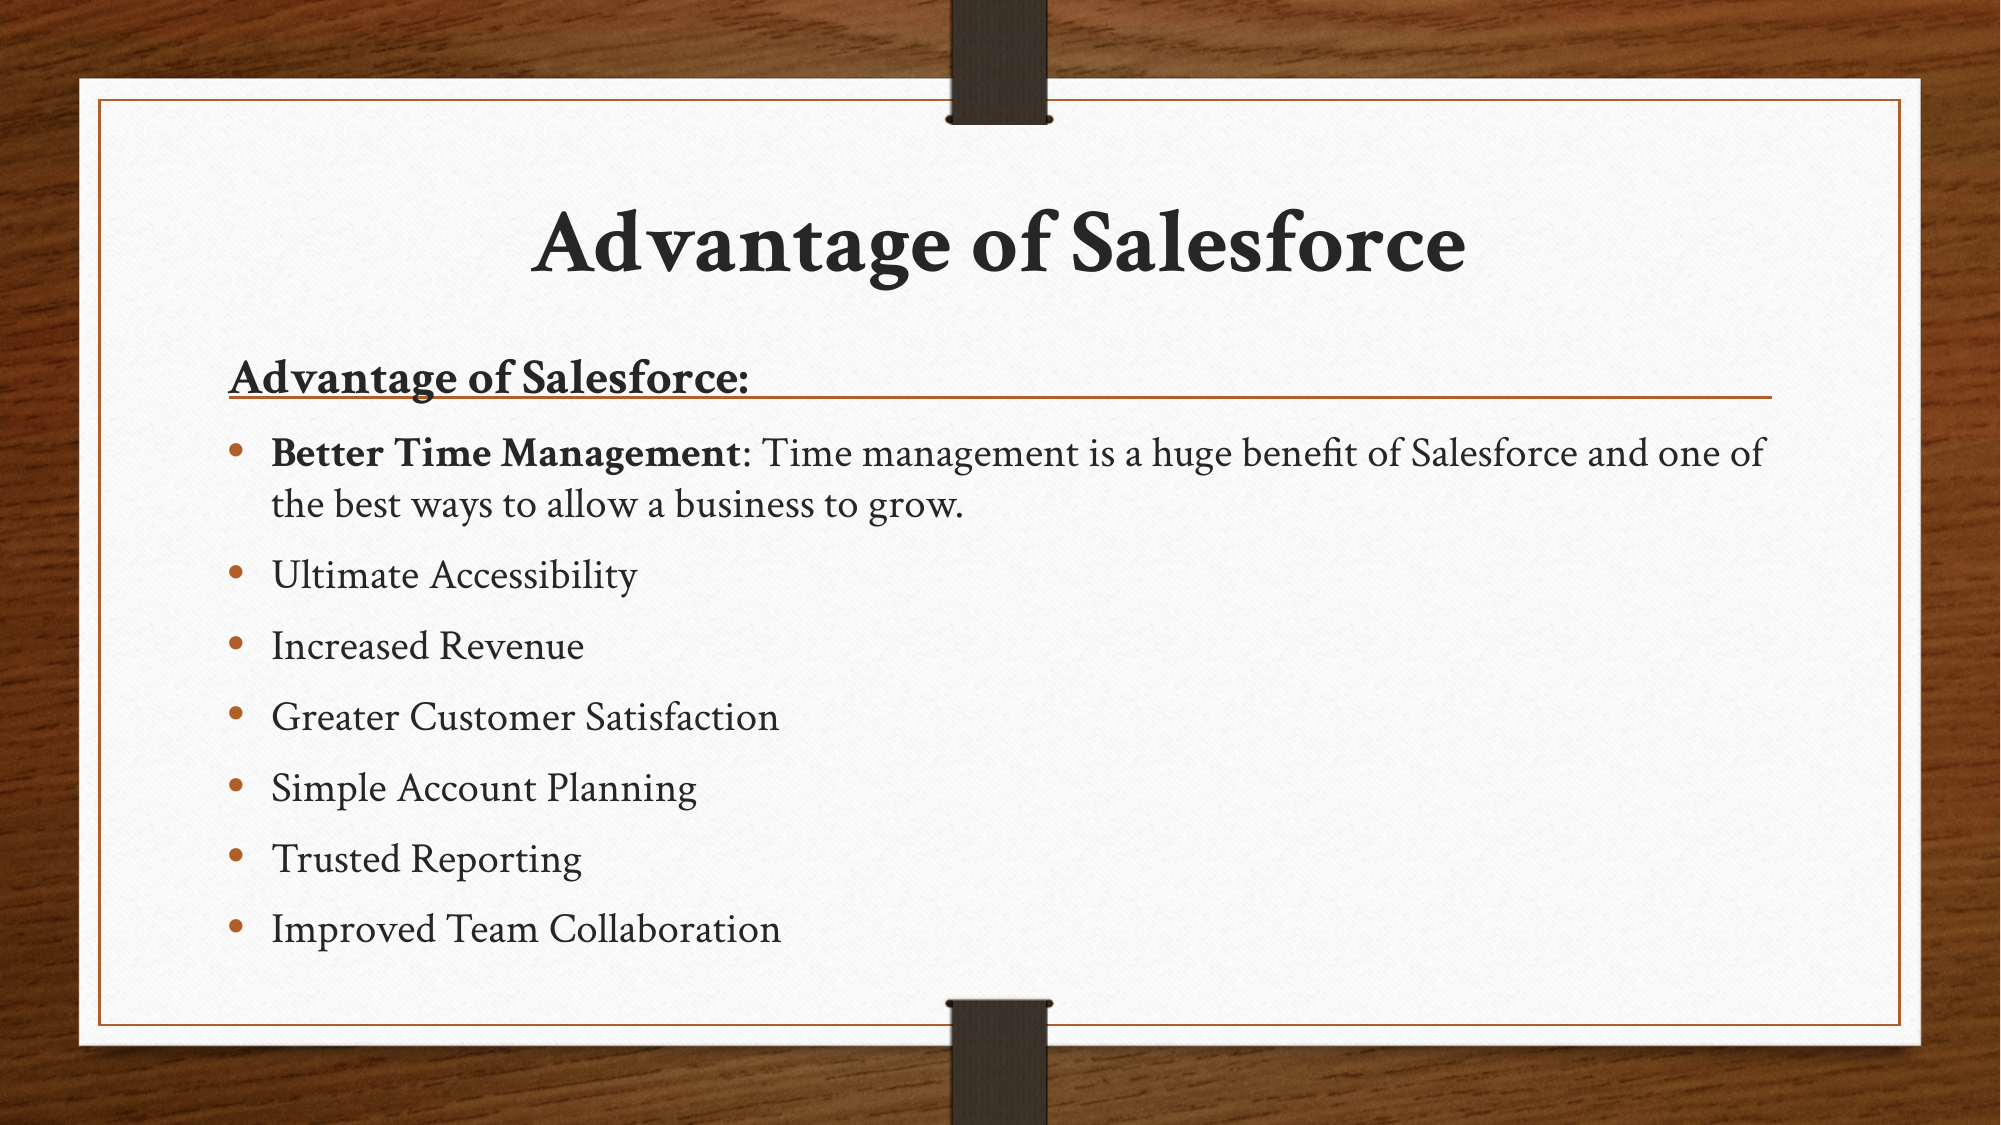

# Advantage of Salesforce
Advantage of Salesforce:
Better Time Management: Time management is a huge benefit of Salesforce and one of the best ways to allow a business to grow.
Ultimate Accessibility
Increased Revenue
Greater Customer Satisfaction
Simple Account Planning
Trusted Reporting
Improved Team Collaboration